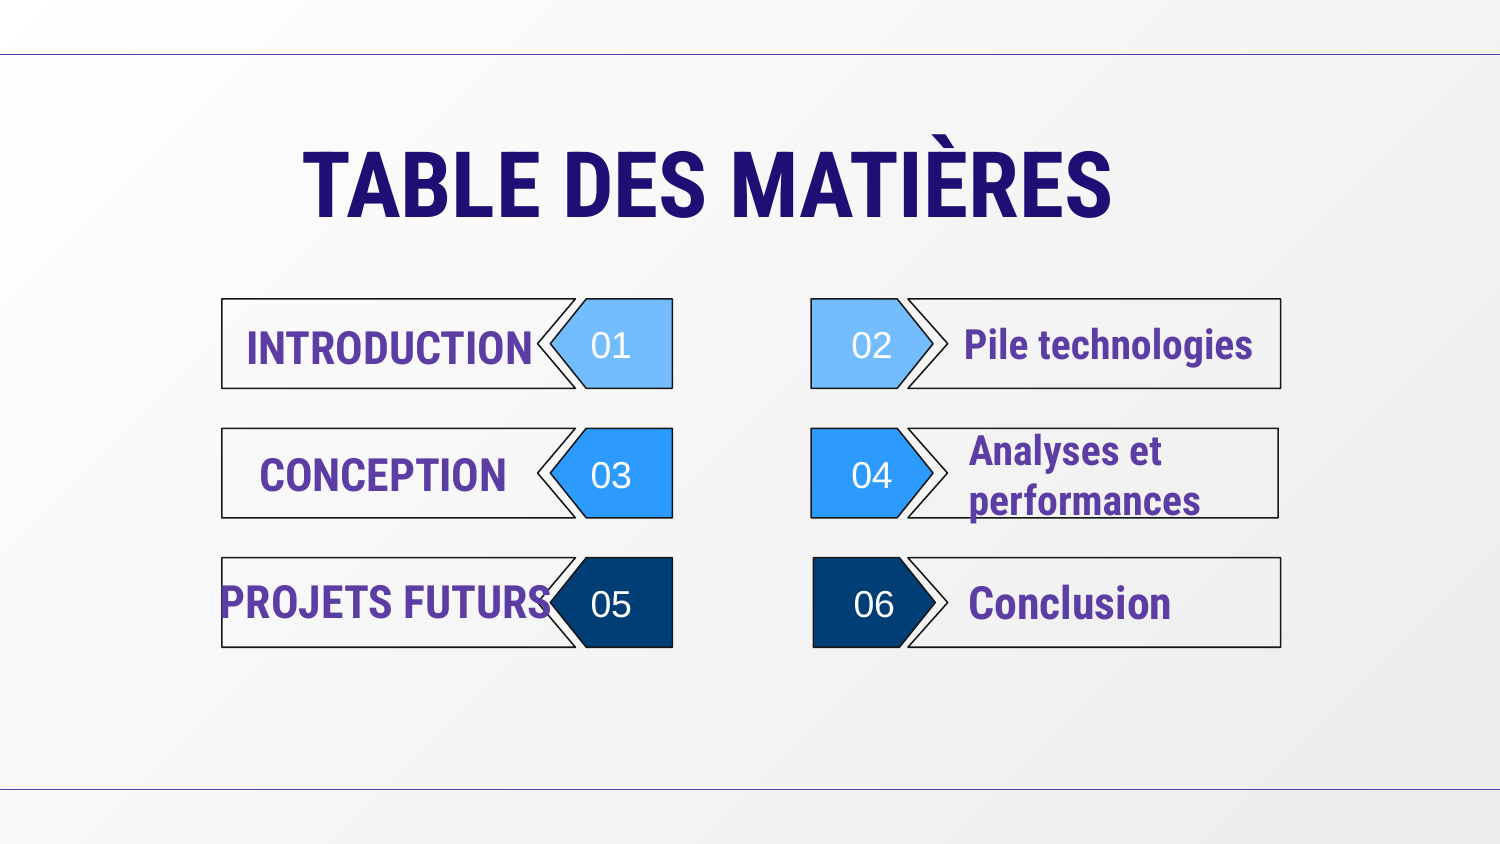

TABLE DES MATIÈRES

01
02

# INTRODUCTION
Pile technologies

03
04

Analyses et performances
CONCEPTION
06

05
PROJETS FUTURS
Conclusion